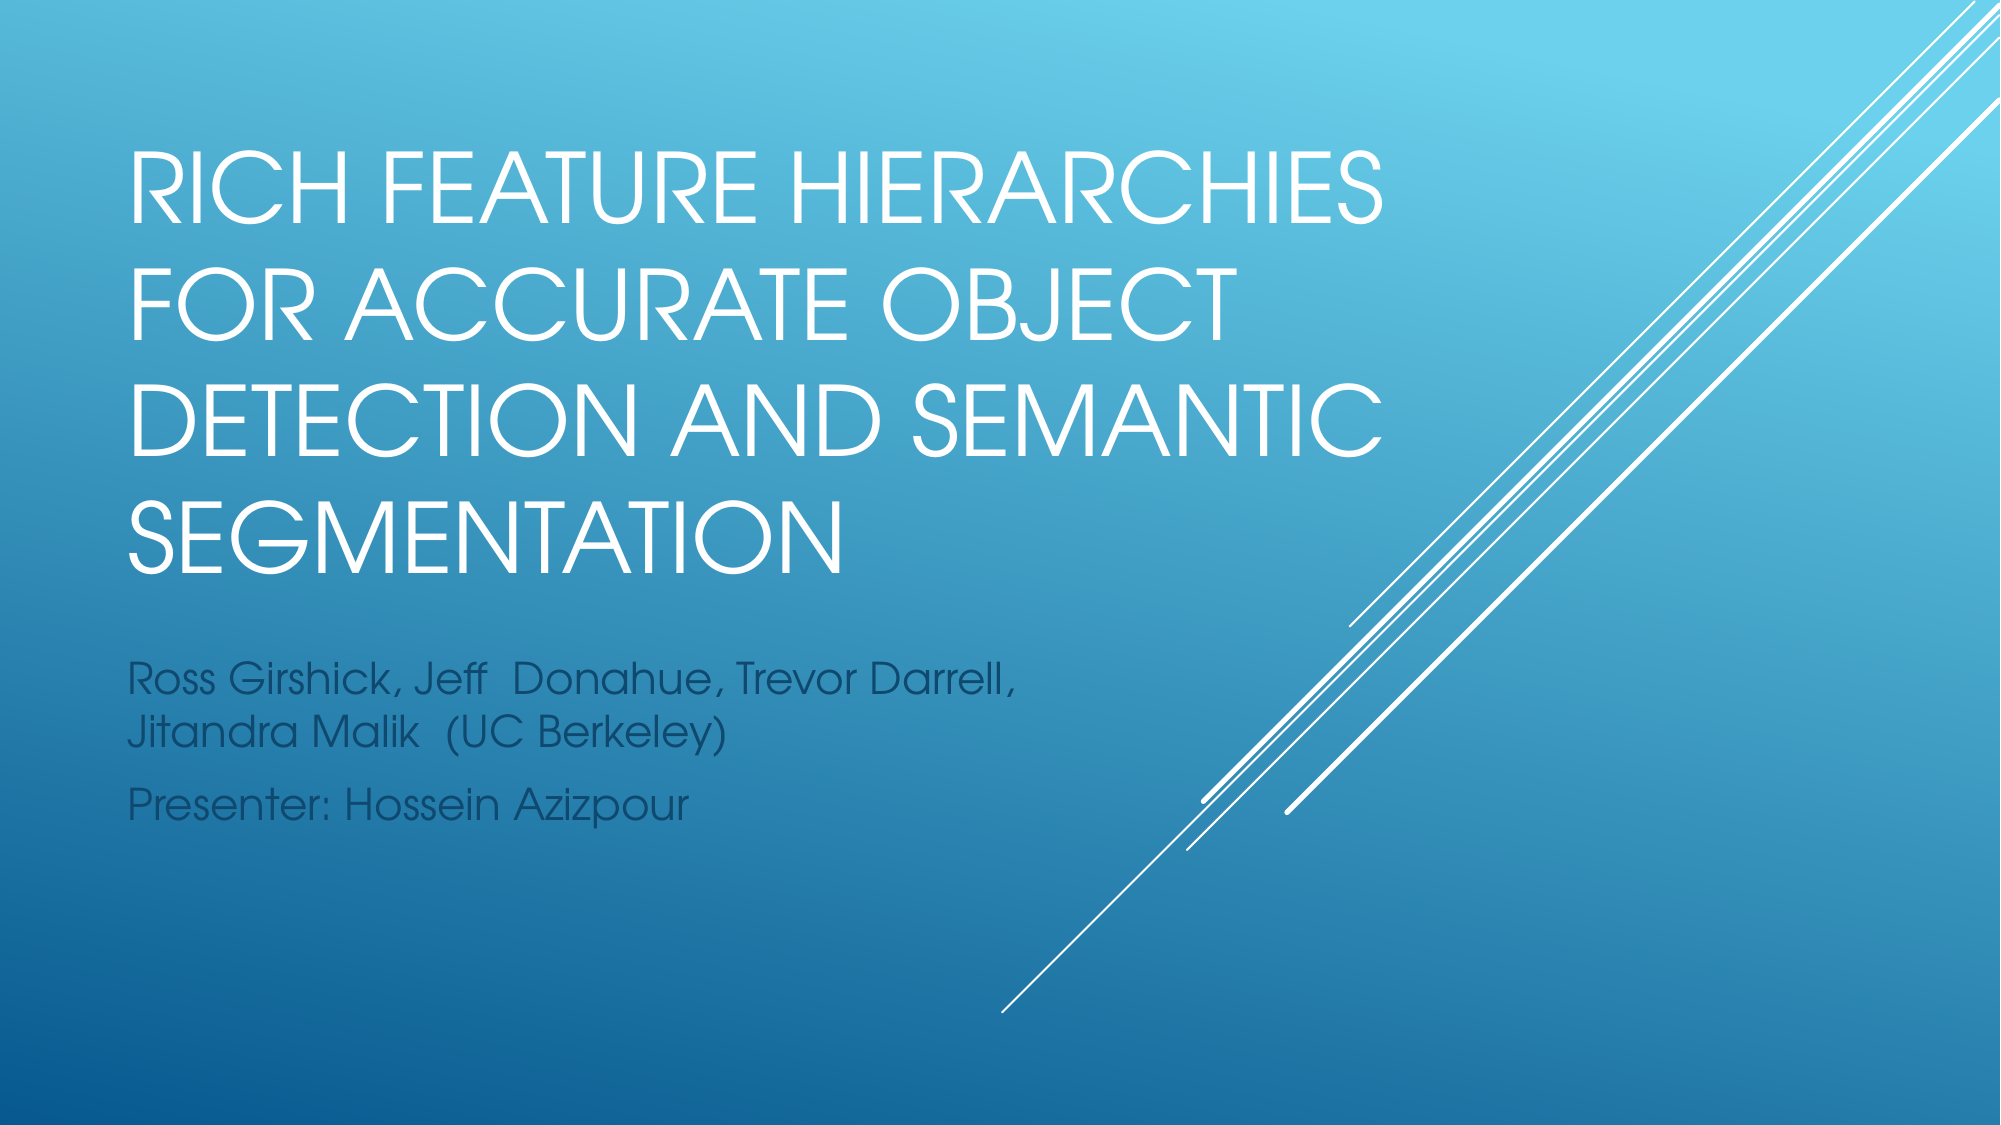

# Rich feature Hierarchies for Accurate object detection and semantic segmentation
Ross Girshick, Jeff  Donahue, Trevor Darrell, Jitandra Malik  (UC Berkeley)
Presenter: Hossein Azizpour